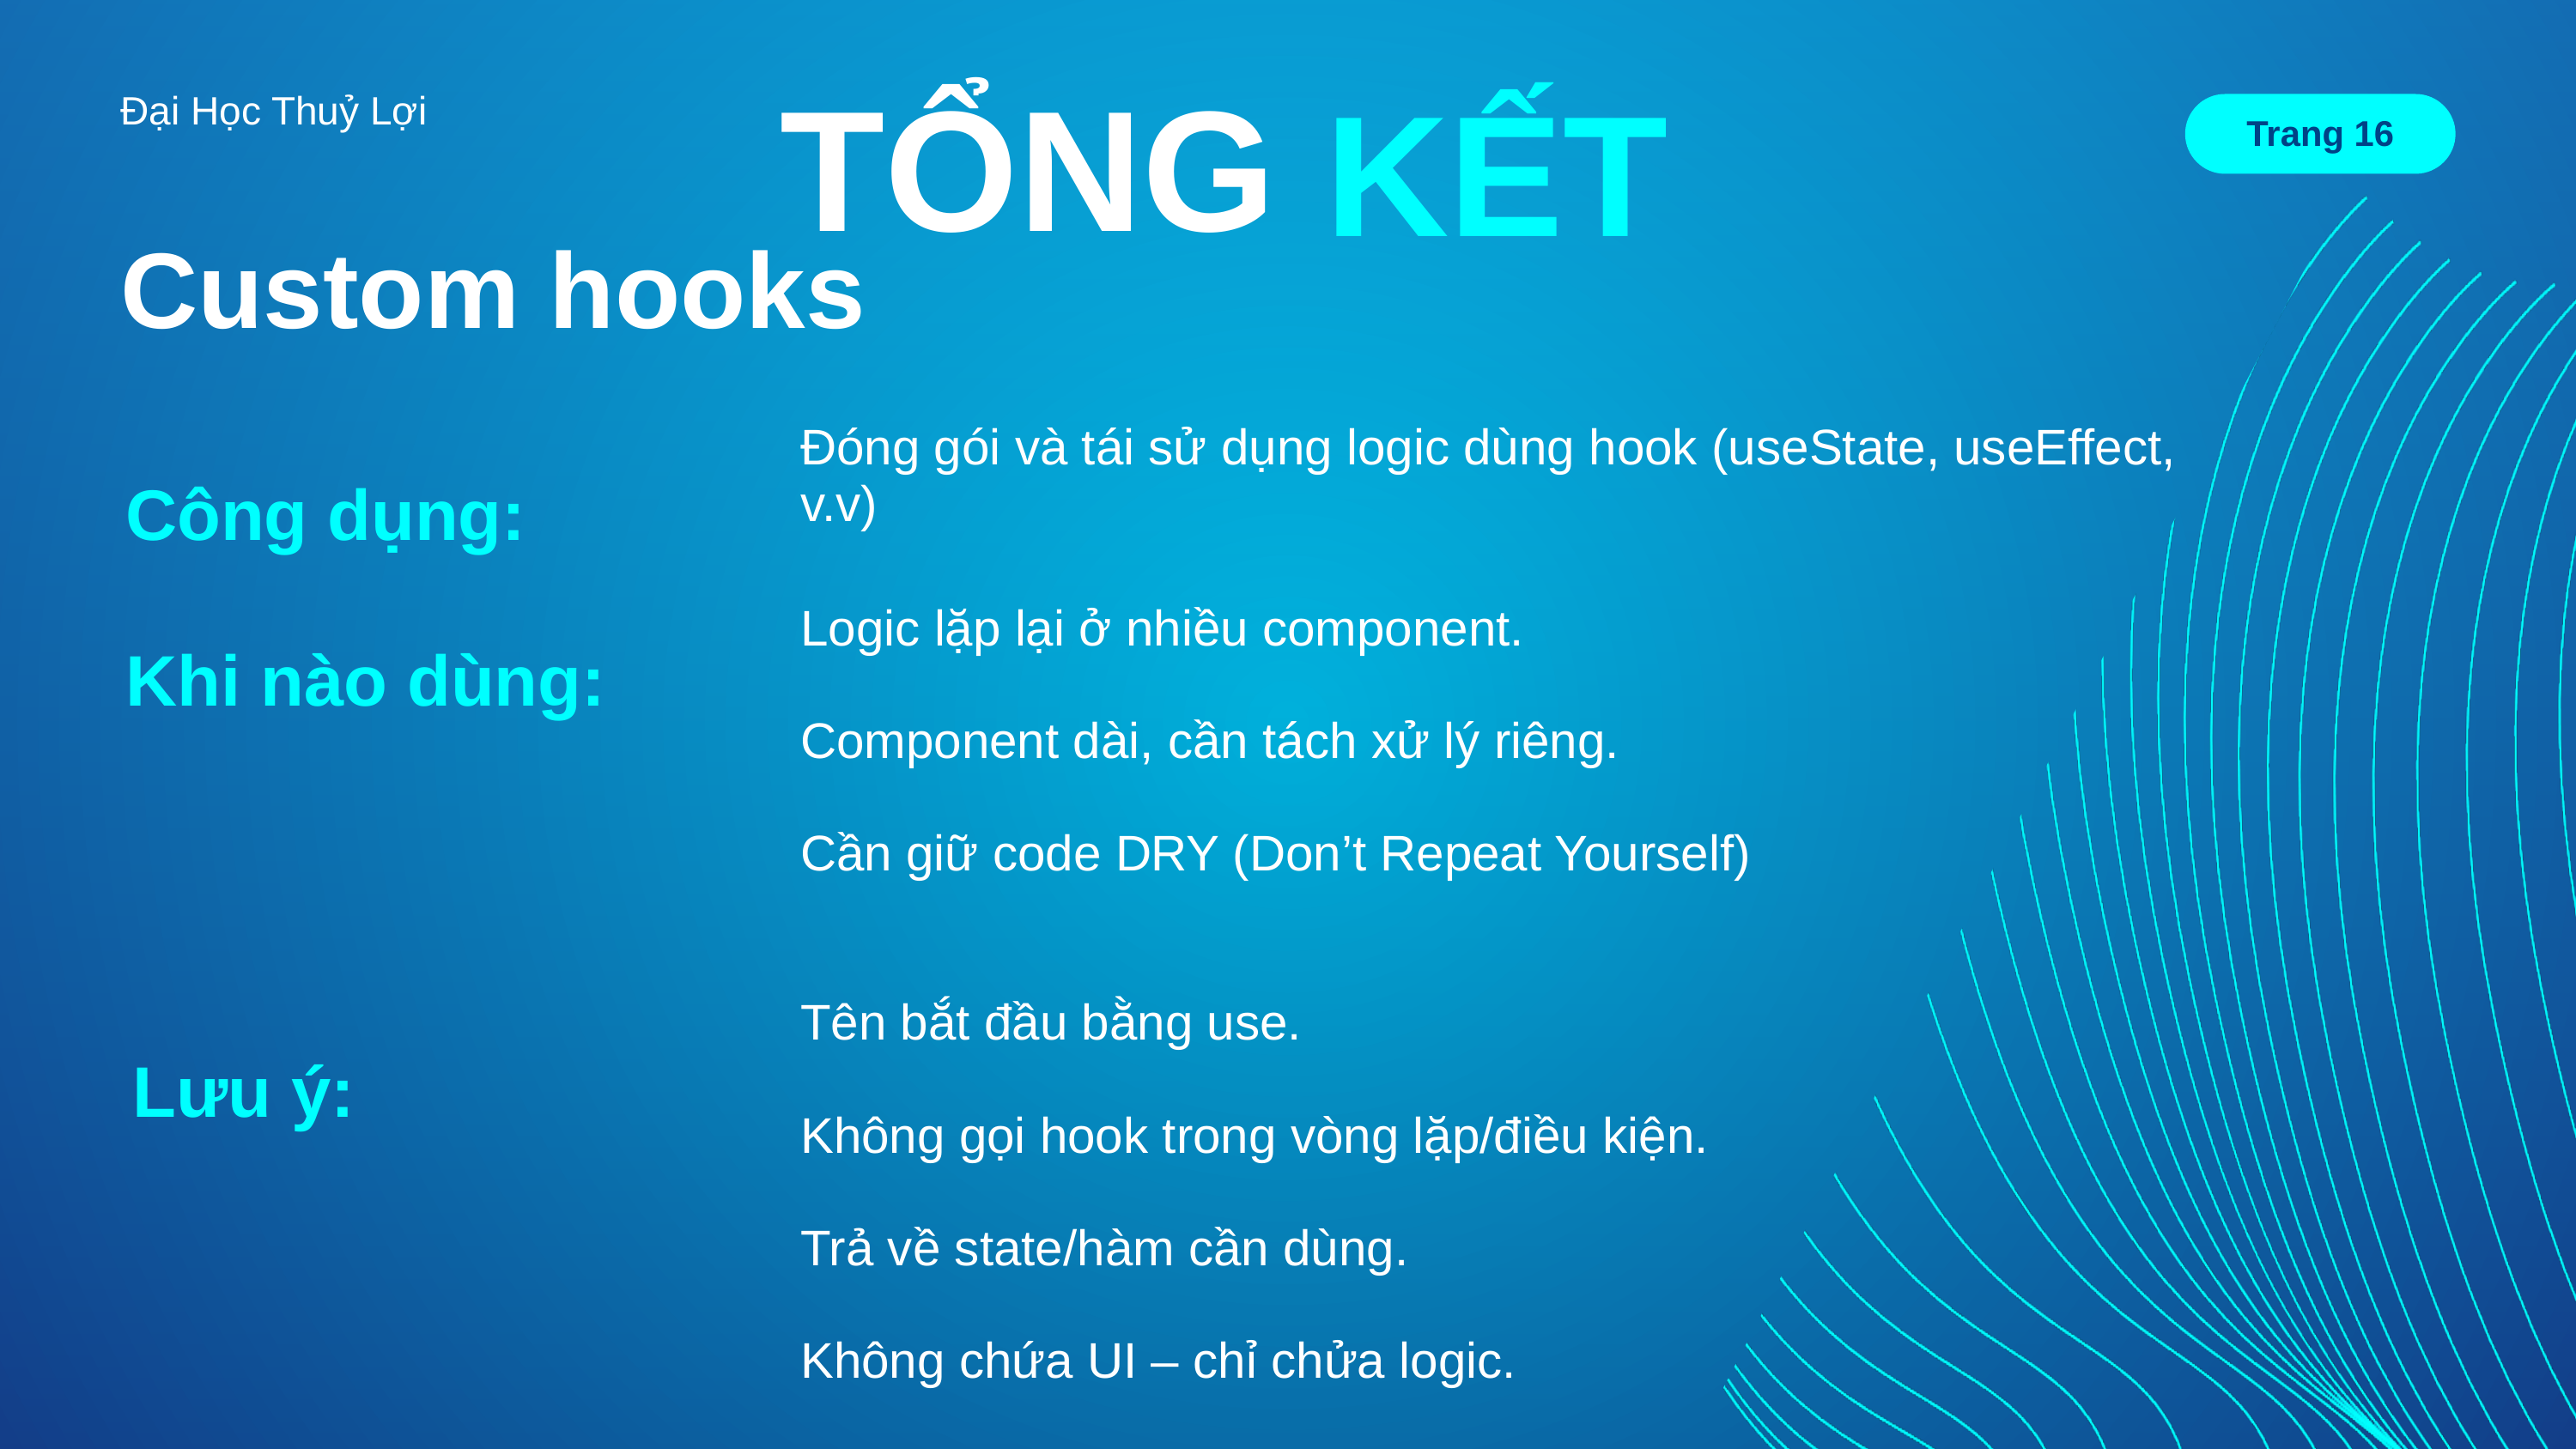

TỔNG
KẾT

Đại Học Thuỷ Lợi

Trang 16
Công dụng:
Custom hooks

Khi nào dùng:
Đóng gói và tái sử dụng logic dùng hook (useState, useEffect, v.v)
Logic lặp lại ở nhiều component.

Component dài, cần tách xử lý riêng.

Cần giữ code DRY (Don’t Repeat Yourself)

Tên bắt đầu bằng use.

Không gọi hook trong vòng lặp/điều kiện.

Trả về state/hàm cần dùng.

Không chứa UI – chỉ chửa logic.
Lưu ý: